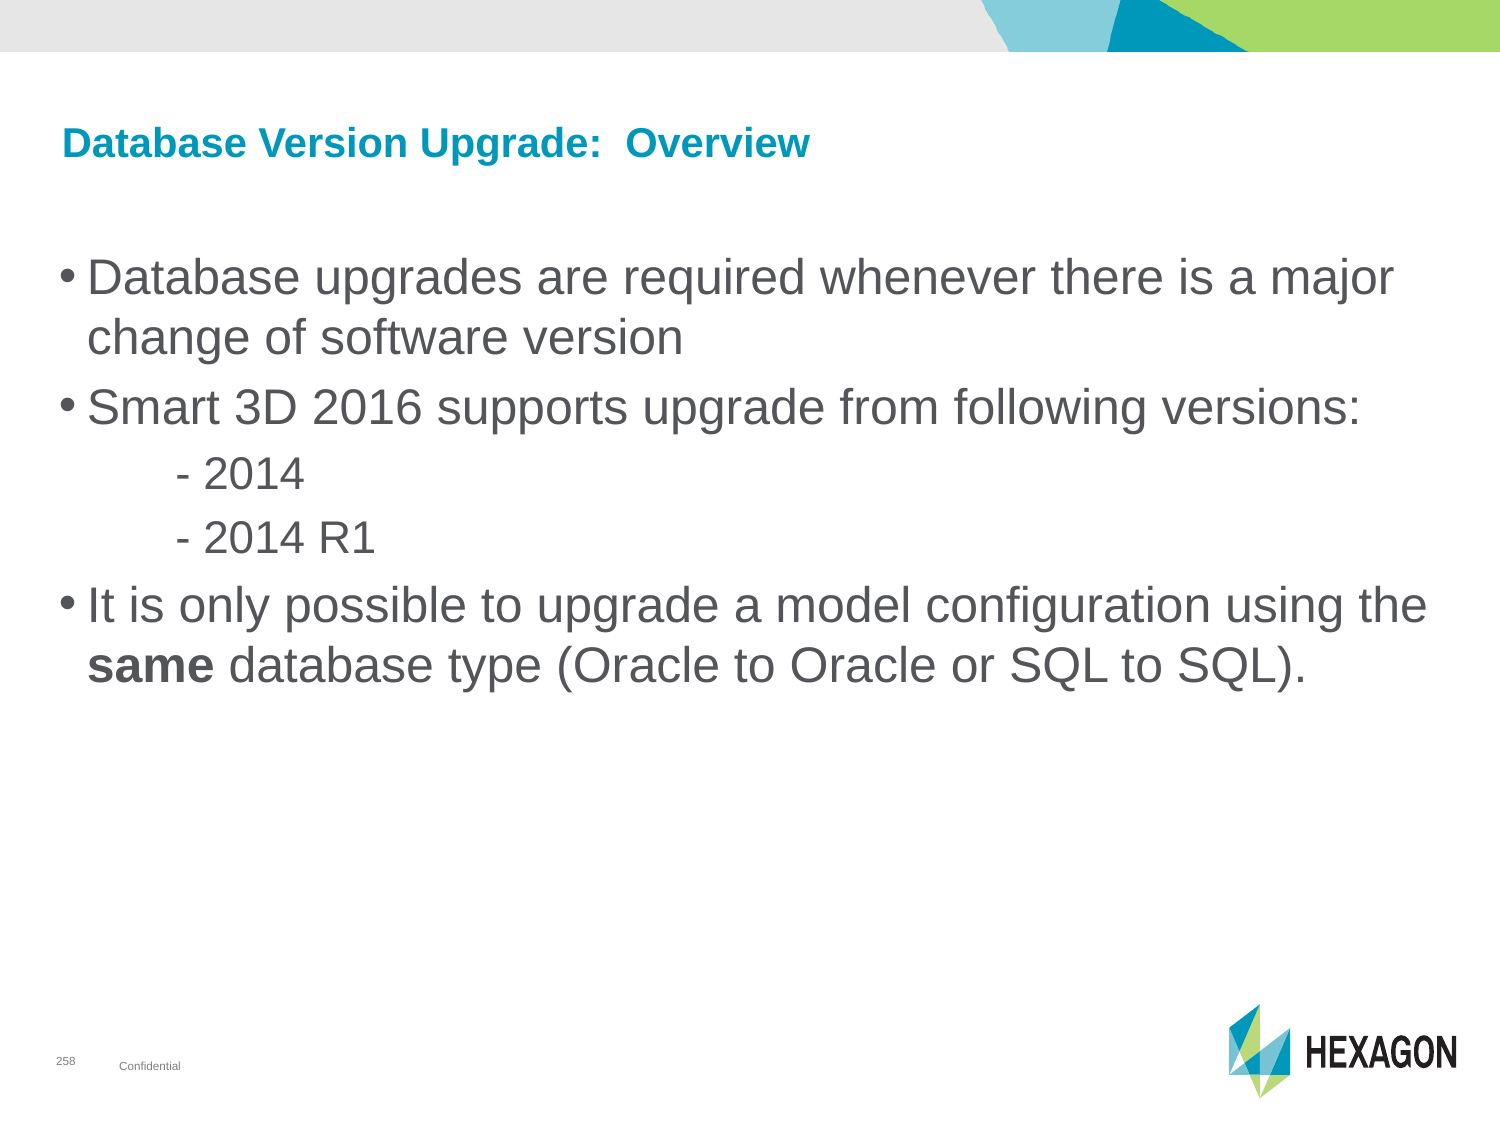

# Database Version Upgrade:  Overview
Database upgrades are required whenever there is a major change of software version
Smart 3D 2016 supports upgrade from following versions:
    - 2014
    - 2014 R1
It is only possible to upgrade a model configuration using the same database type (Oracle to Oracle or SQL to SQL).